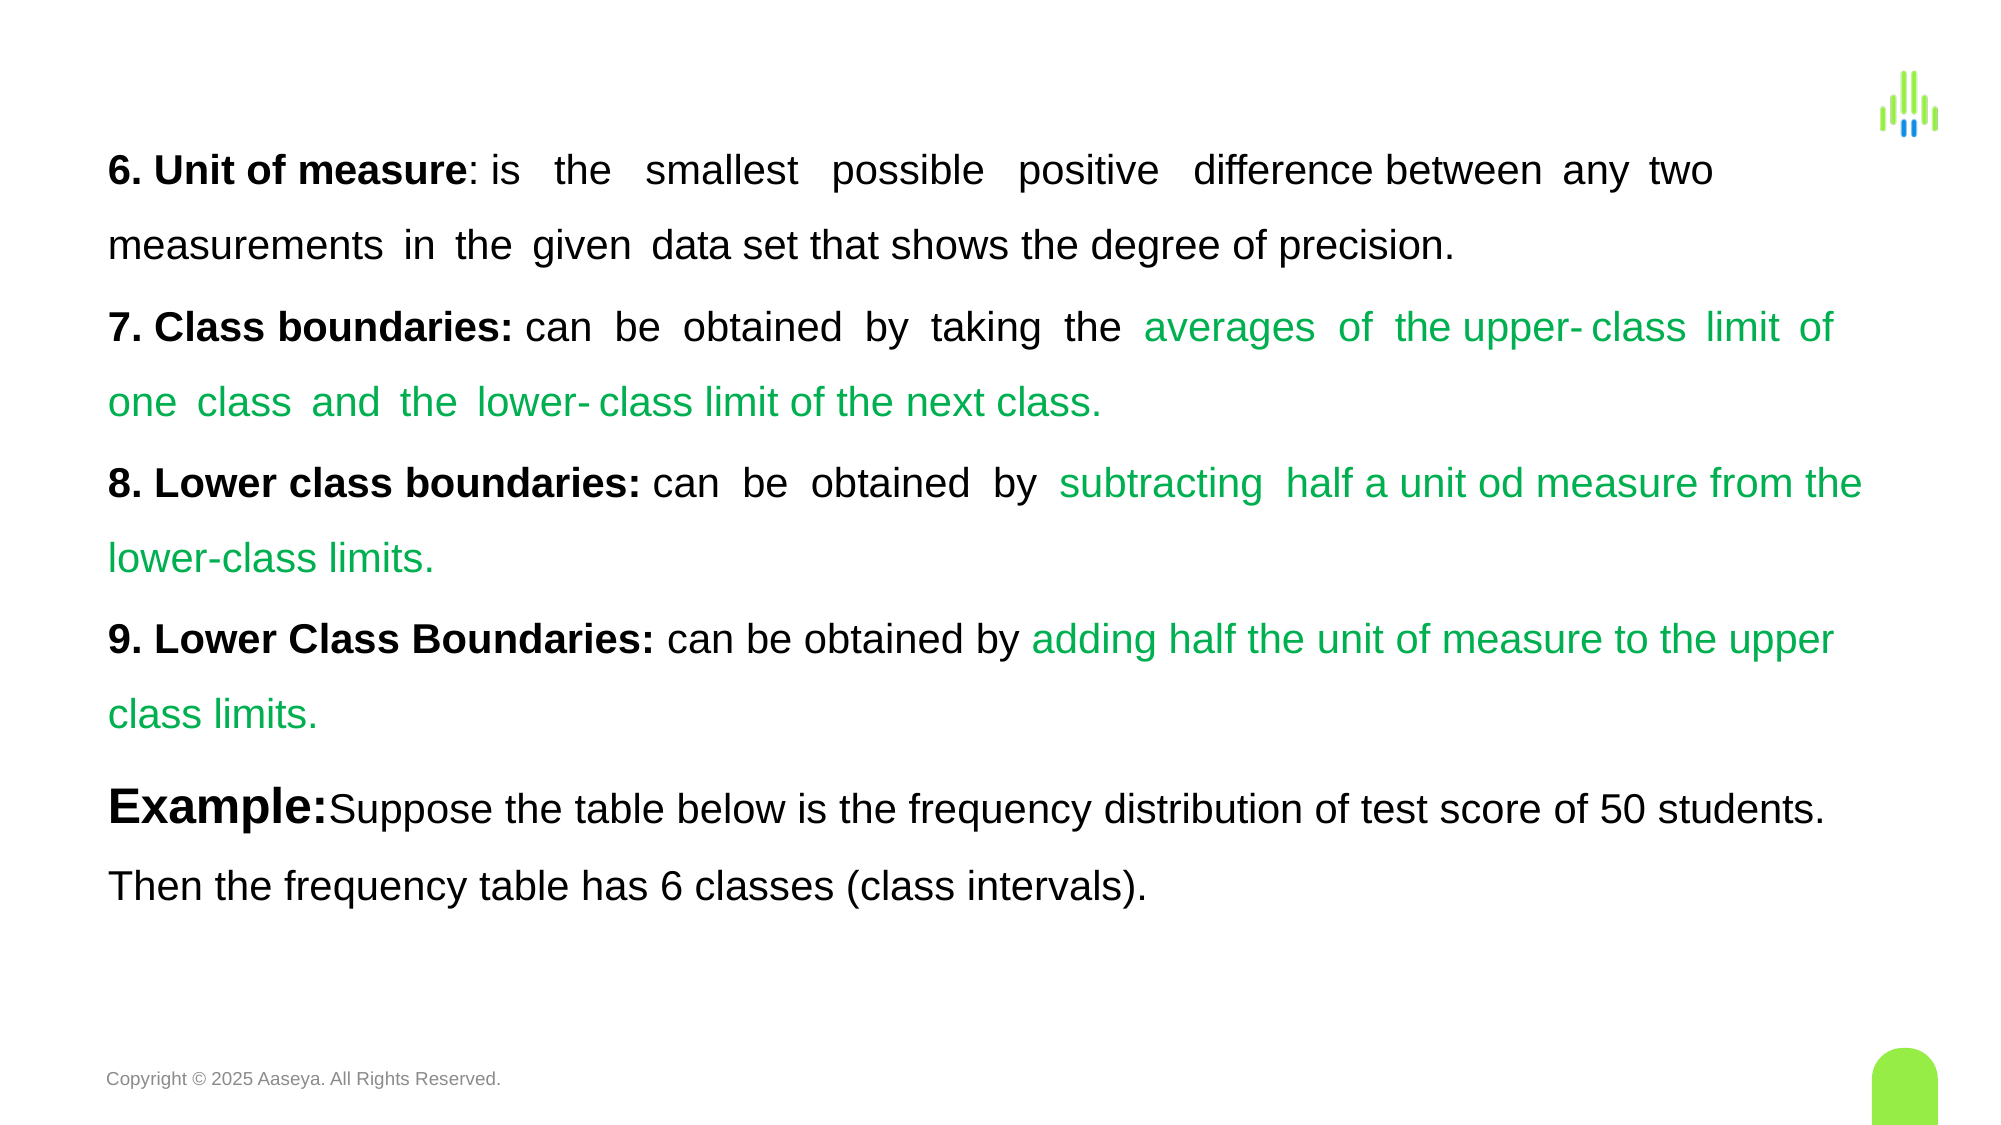

6. Unit of measure: is  the  smallest  possible  positive  difference between any two measurements in the given data set that shows the degree of precision.
7. Class boundaries: can be obtained by taking the averages of the upper-class limit of one class and the lower-class limit of the next class.
8. Lower class boundaries: can  be  obtained  by  subtracting  half a unit od measure from the lower-class limits.
9. Lower Class Boundaries: can be obtained by adding half the unit of measure to the upper class limits.
Example:Suppose the table below is the frequency distribution of test score of 50 students. Then the frequency table has 6 classes (class intervals).
Copyright © 2025 Aaseya. All Rights Reserved.